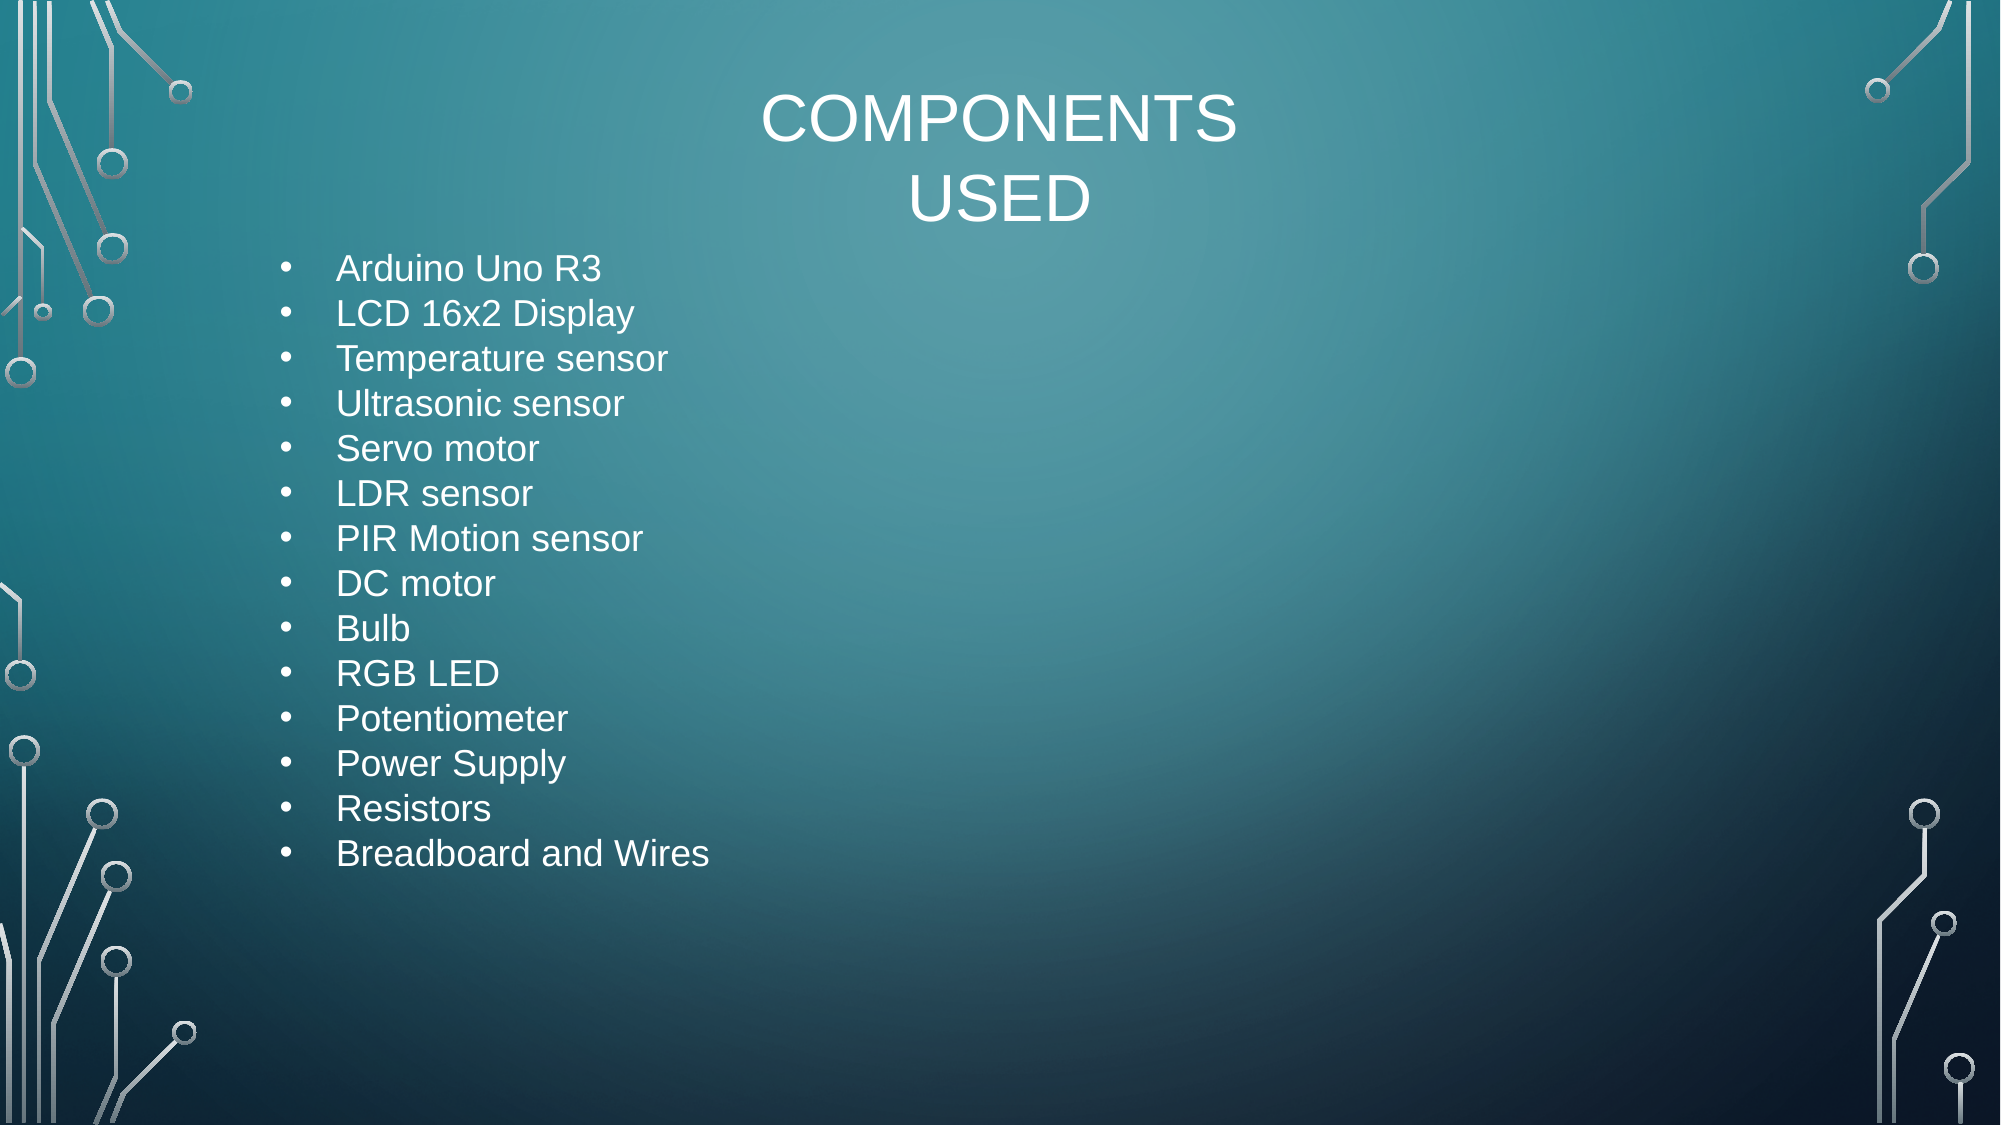

COMPONENTS USED
Arduino Uno R3
LCD 16x2 Display
Temperature sensor
Ultrasonic sensor
Servo motor
LDR sensor
PIR Motion sensor
DC motor
Bulb
RGB LED
Potentiometer
Power Supply
Resistors
Breadboard and Wires